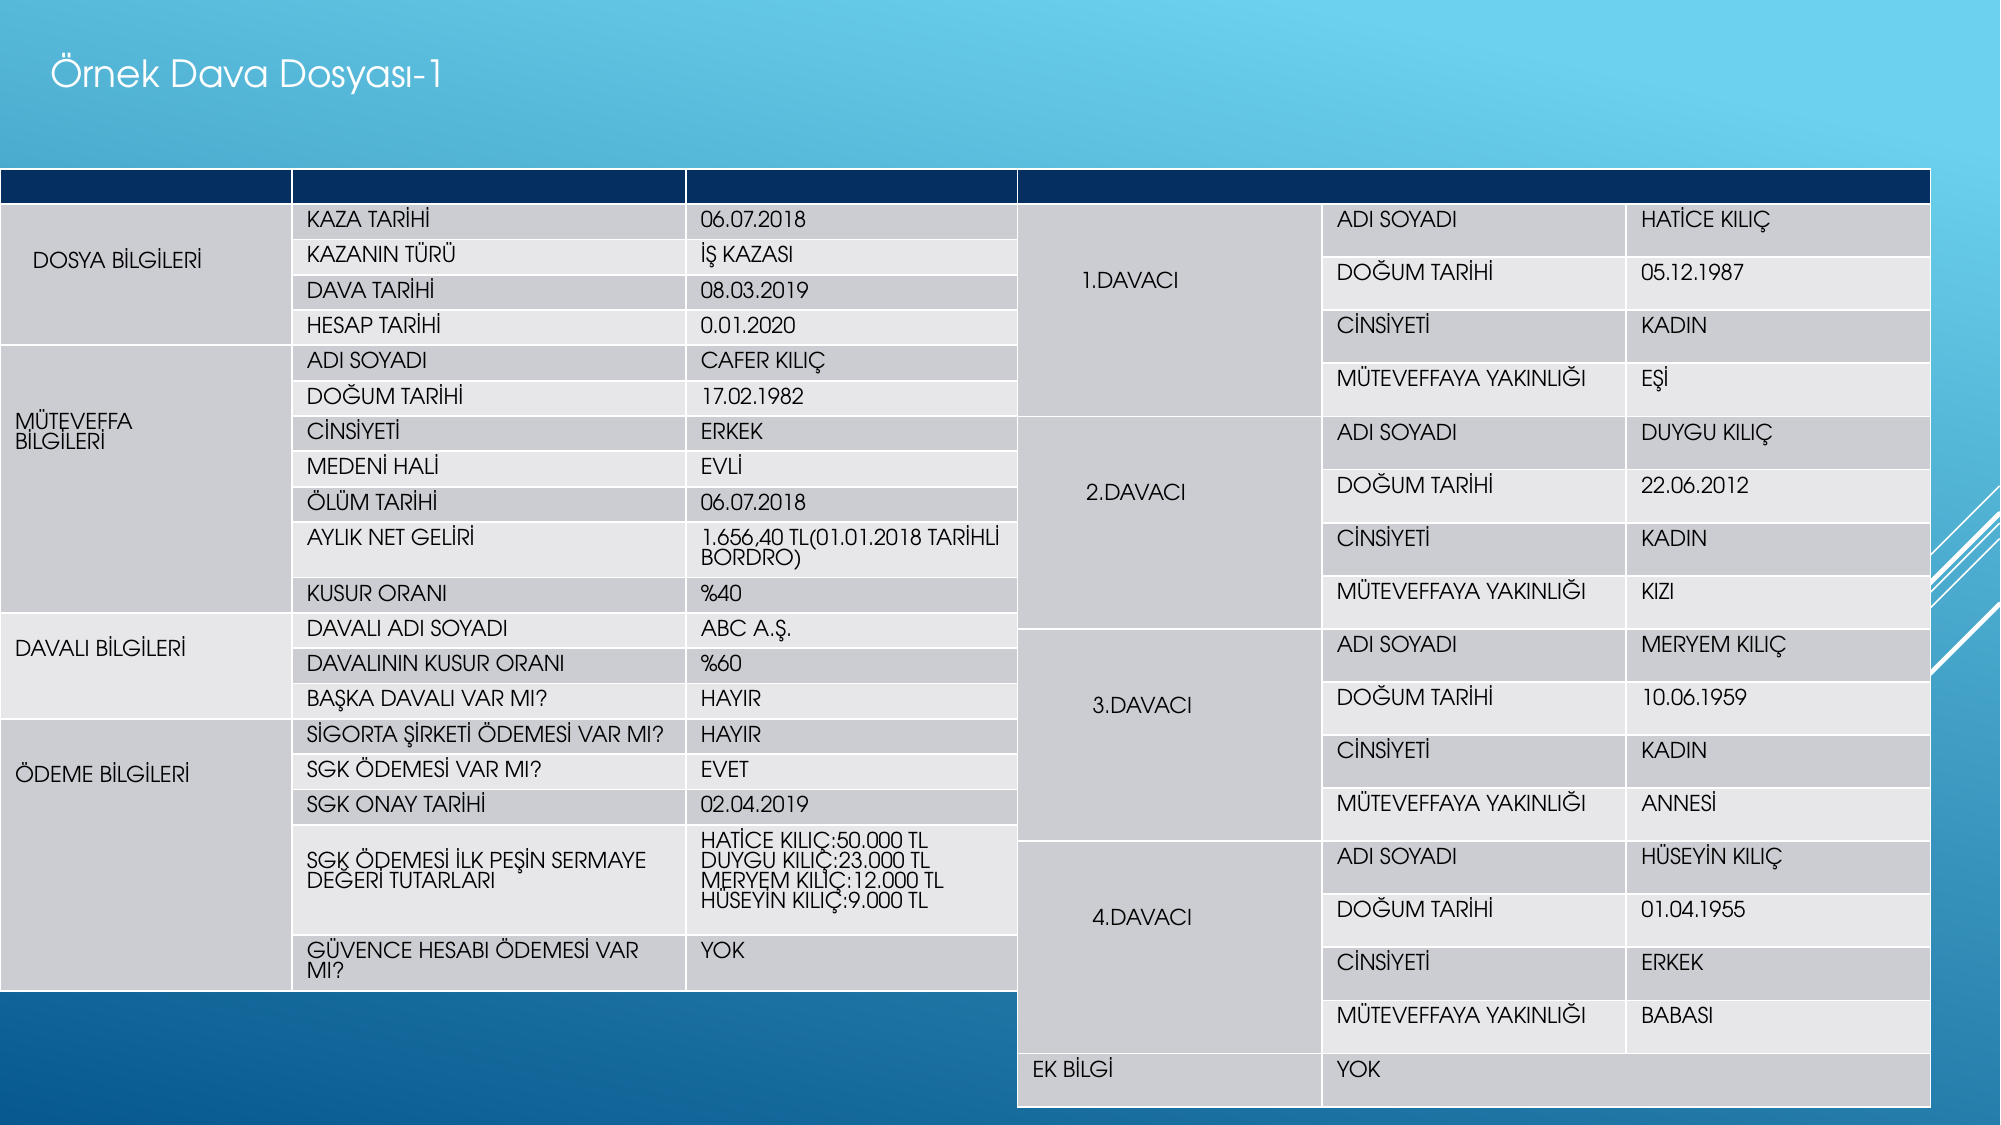

Örnek Dava Dosyası-1
|  |  |  |
| --- | --- | --- |
| DOSYA BİLGİLERİ | KAZA TARİHİ | 06.07.2018 |
|  | KAZANIN TÜRÜ | İŞ KAZASI |
|  | DAVA TARİHİ | 08.03.2019 |
|  | HESAP TARİHİ | 0.01.2020 |
| MÜTEVEFFA BİLGİLERİ | ADI SOYADI | CAFER KILIÇ |
|  | DOĞUM TARİHİ | 17.02.1982 |
|  | CİNSİYETİ | ERKEK |
|  | MEDENİ HALİ | EVLİ |
|  | ÖLÜM TARİHİ | 06.07.2018 |
|  | AYLIK NET GELİRİ | 1.656,40 TL(01.01.2018 TARİHLİ BORDRO) |
|  | KUSUR ORANI | %40 |
| DAVALI BİLGİLERİ | DAVALI ADI SOYADI | ABC A.Ş. |
|  | DAVALININ KUSUR ORANI | %60 |
|  | BAŞKA DAVALI VAR MI? | HAYIR |
| ÖDEME BİLGİLERİ | SİGORTA ŞİRKETİ ÖDEMESİ VAR MI? | HAYIR |
|  | SGK ÖDEMESİ VAR MI? | EVET |
|  | SGK ONAY TARİHİ | 02.04.2019 |
|  | SGK ÖDEMESİ İLK PEŞİN SERMAYE DEĞERİ TUTARLARI | HATİCE KILIÇ:50.000 TL DUYGU KILIÇ:23.000 TL MERYEM KILIÇ:12.000 TL HÜSEYİN KILIÇ:9.000 TL |
|  | GÜVENCE HESABI ÖDEMESİ VAR MI? | YOK |
|  |  |  |
| --- | --- | --- |
| 1.DAVACI | ADI SOYADI | HATİCE KILIÇ |
|  | DOĞUM TARİHİ | 05.12.1987 |
|  | CİNSİYETİ | KADIN |
|  | MÜTEVEFFAYA YAKINLIĞI | EŞİ |
| 2.DAVACI | ADI SOYADI | DUYGU KILIÇ |
|  | DOĞUM TARİHİ | 22.06.2012 |
|  | CİNSİYETİ | KADIN |
|  | MÜTEVEFFAYA YAKINLIĞI | KIZI |
| 3.DAVACI | ADI SOYADI | MERYEM KILIÇ |
|  | DOĞUM TARİHİ | 10.06.1959 |
|  | CİNSİYETİ | KADIN |
|  | MÜTEVEFFAYA YAKINLIĞI | ANNESİ |
| 4.DAVACI | ADI SOYADI | HÜSEYİN KILIÇ |
|  | DOĞUM TARİHİ | 01.04.1955 |
|  | CİNSİYETİ | ERKEK |
|  | MÜTEVEFFAYA YAKINLIĞI | BABASI |
| EK BİLGİ | YOK |  |